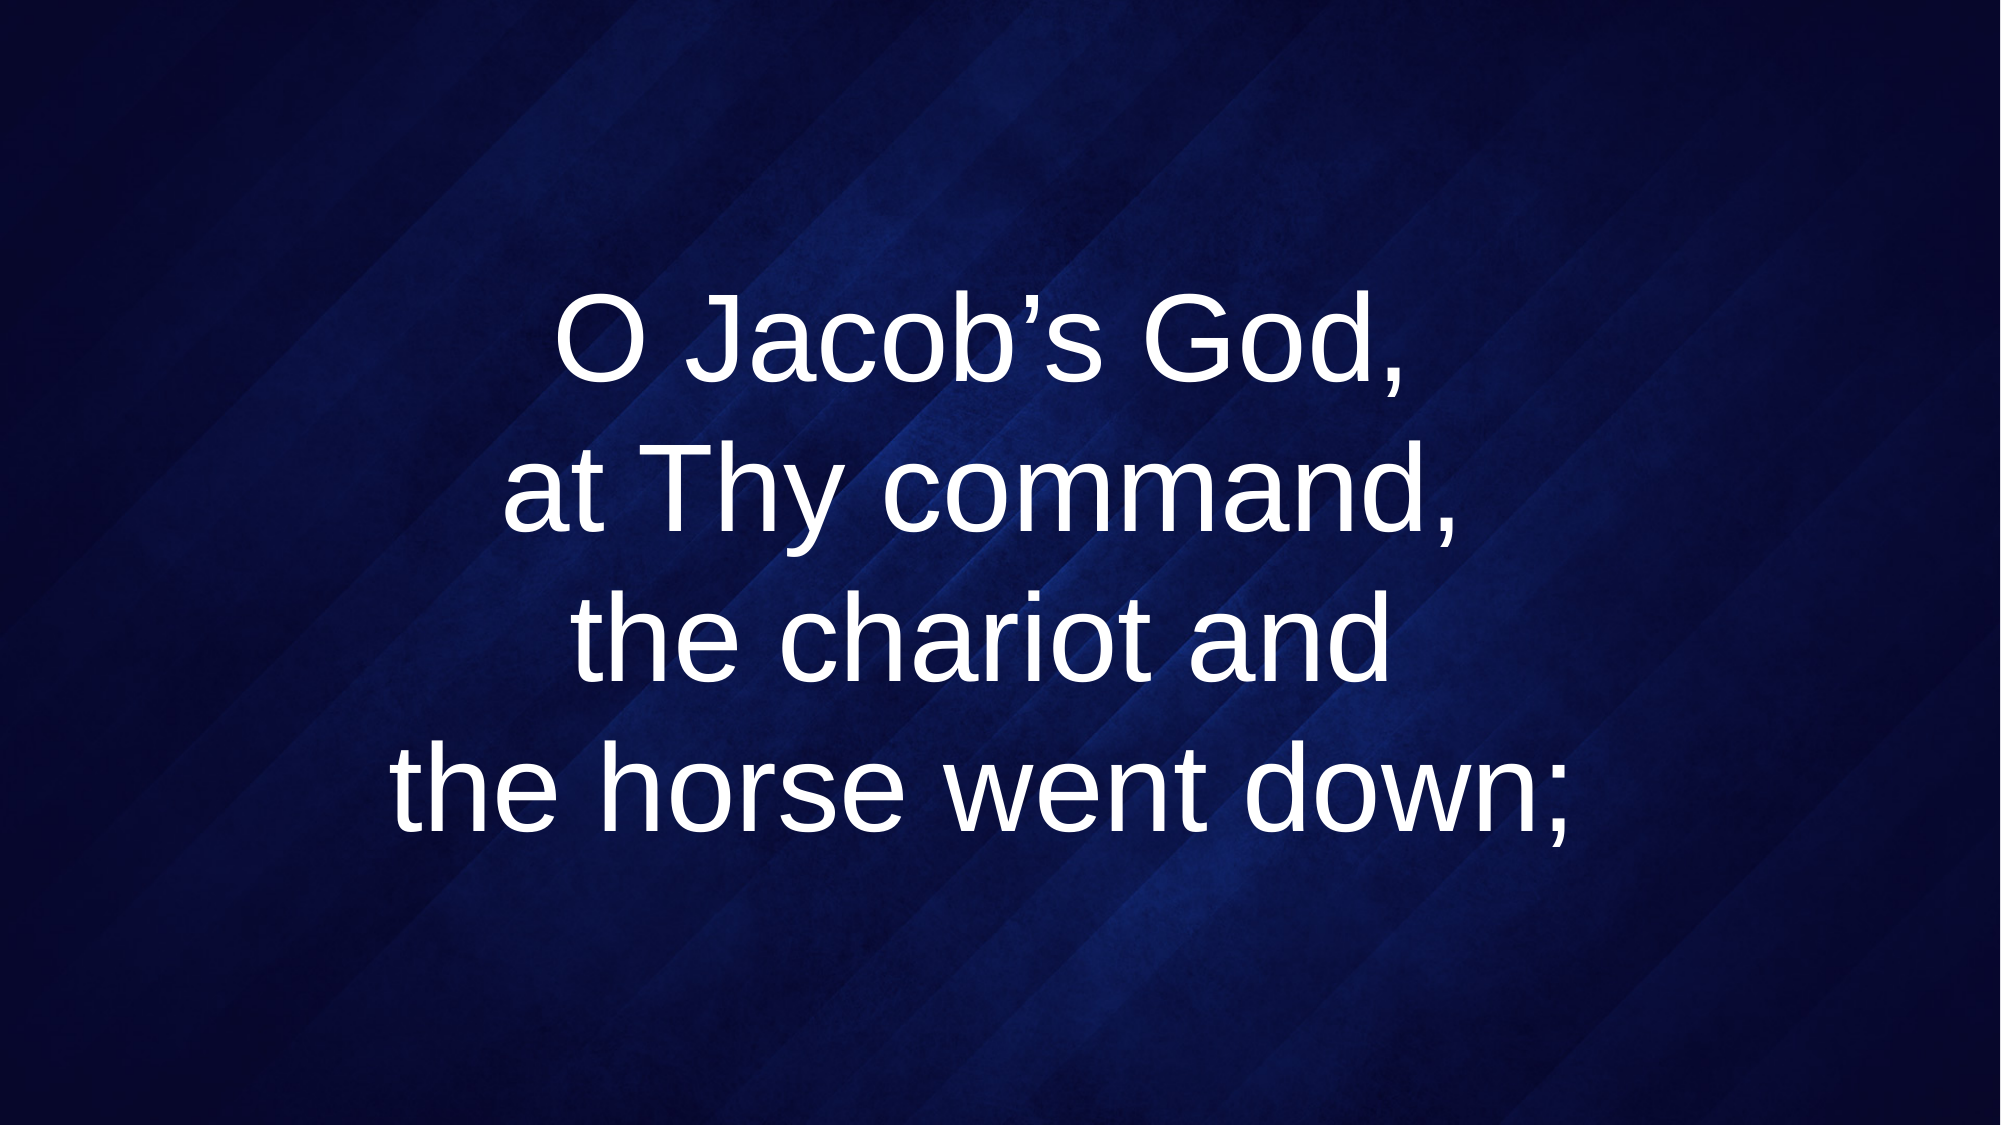

# O Jacob’s God, at Thy command, the chariot and the horse went down;